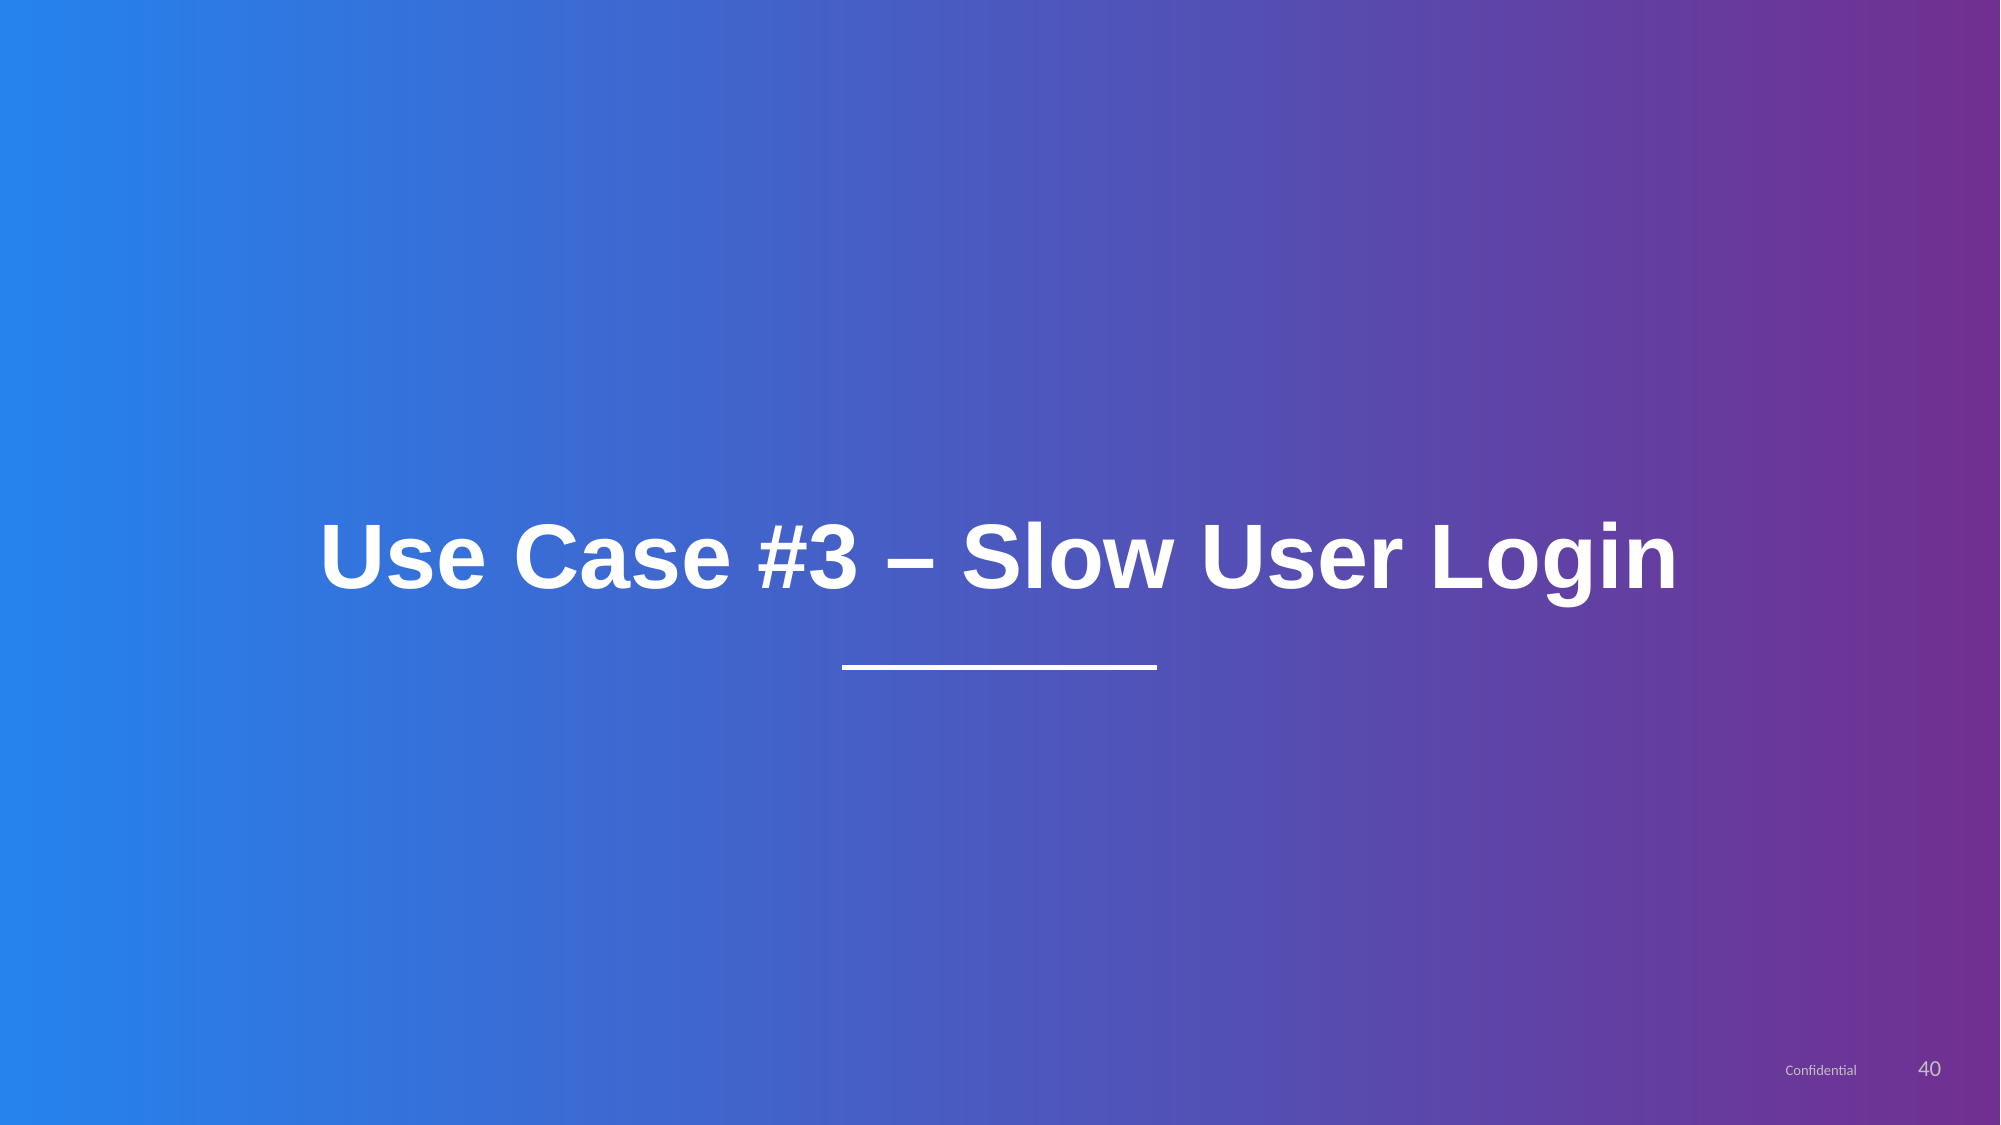

# Use Case #3 – Slow User Login